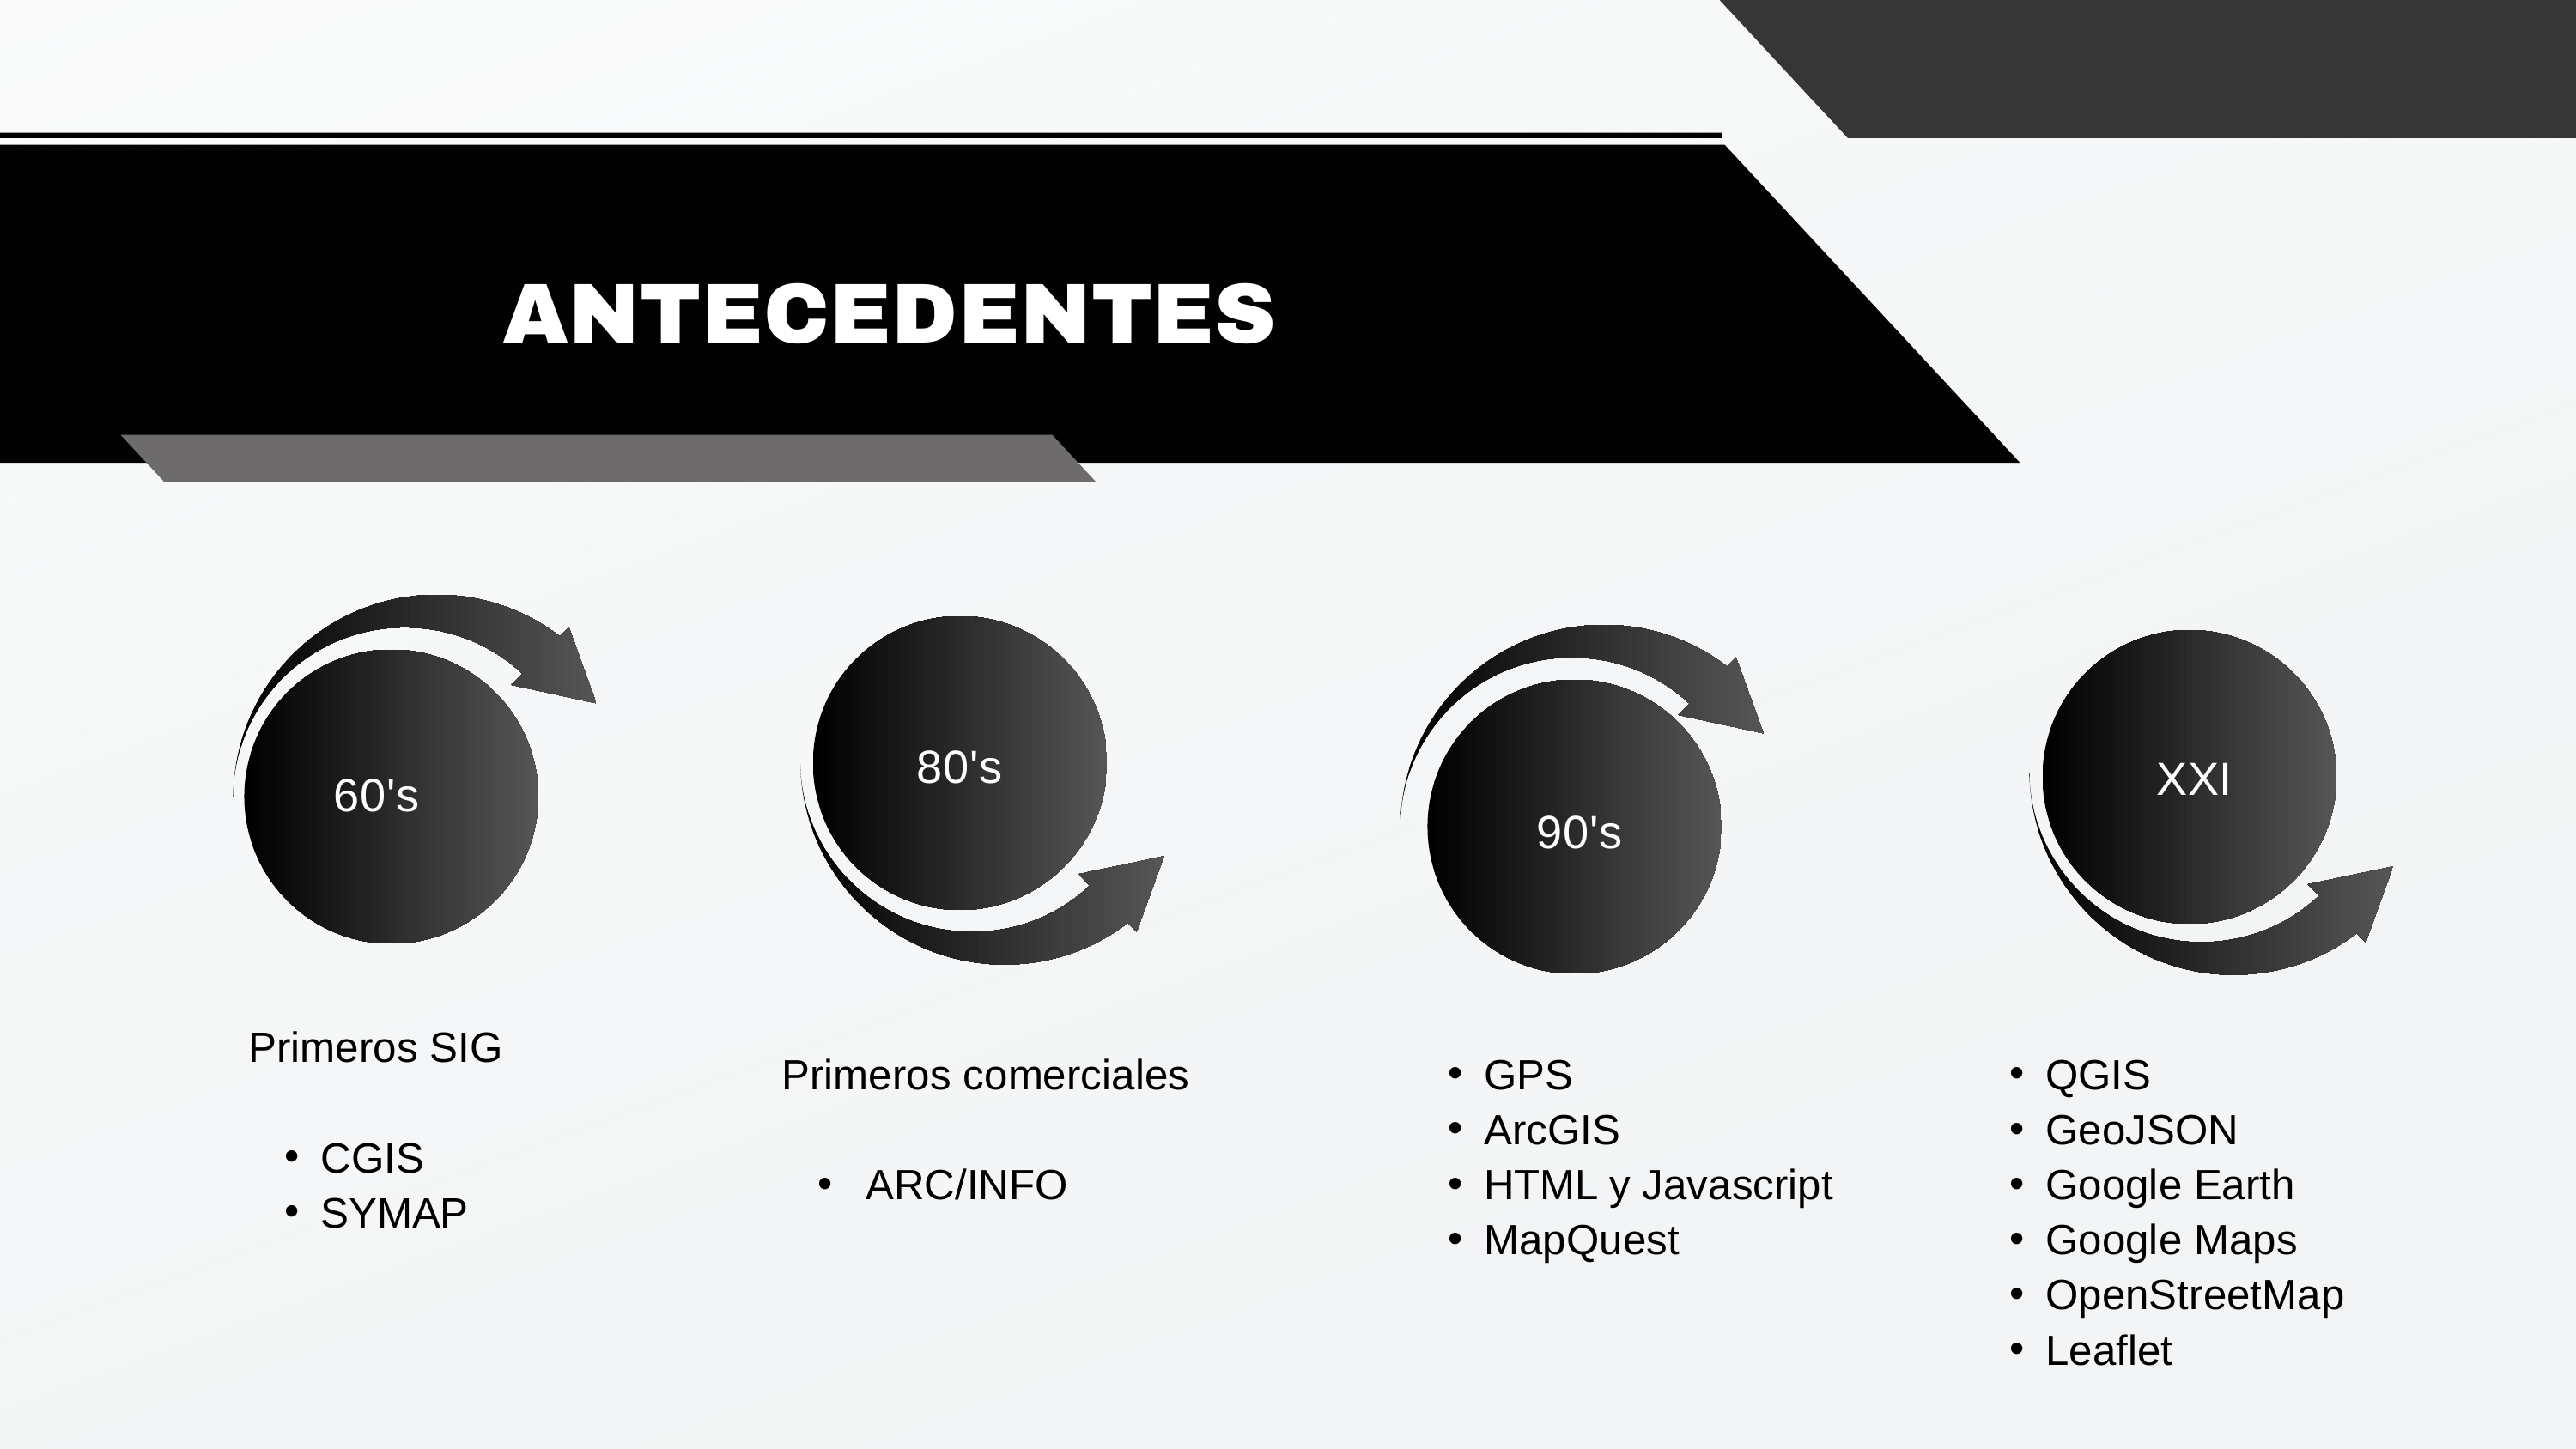

ANTECEDENTES

80's
XXI
60's

90's
Primeros SIG

CGIS
SYMAP
Primeros comerciales

 ARC/INFO
GPS
ArcGIS
HTML y Javascript
MapQuest
QGIS
GeoJSON
Google Earth
Google Maps
OpenStreetMap
Leaflet